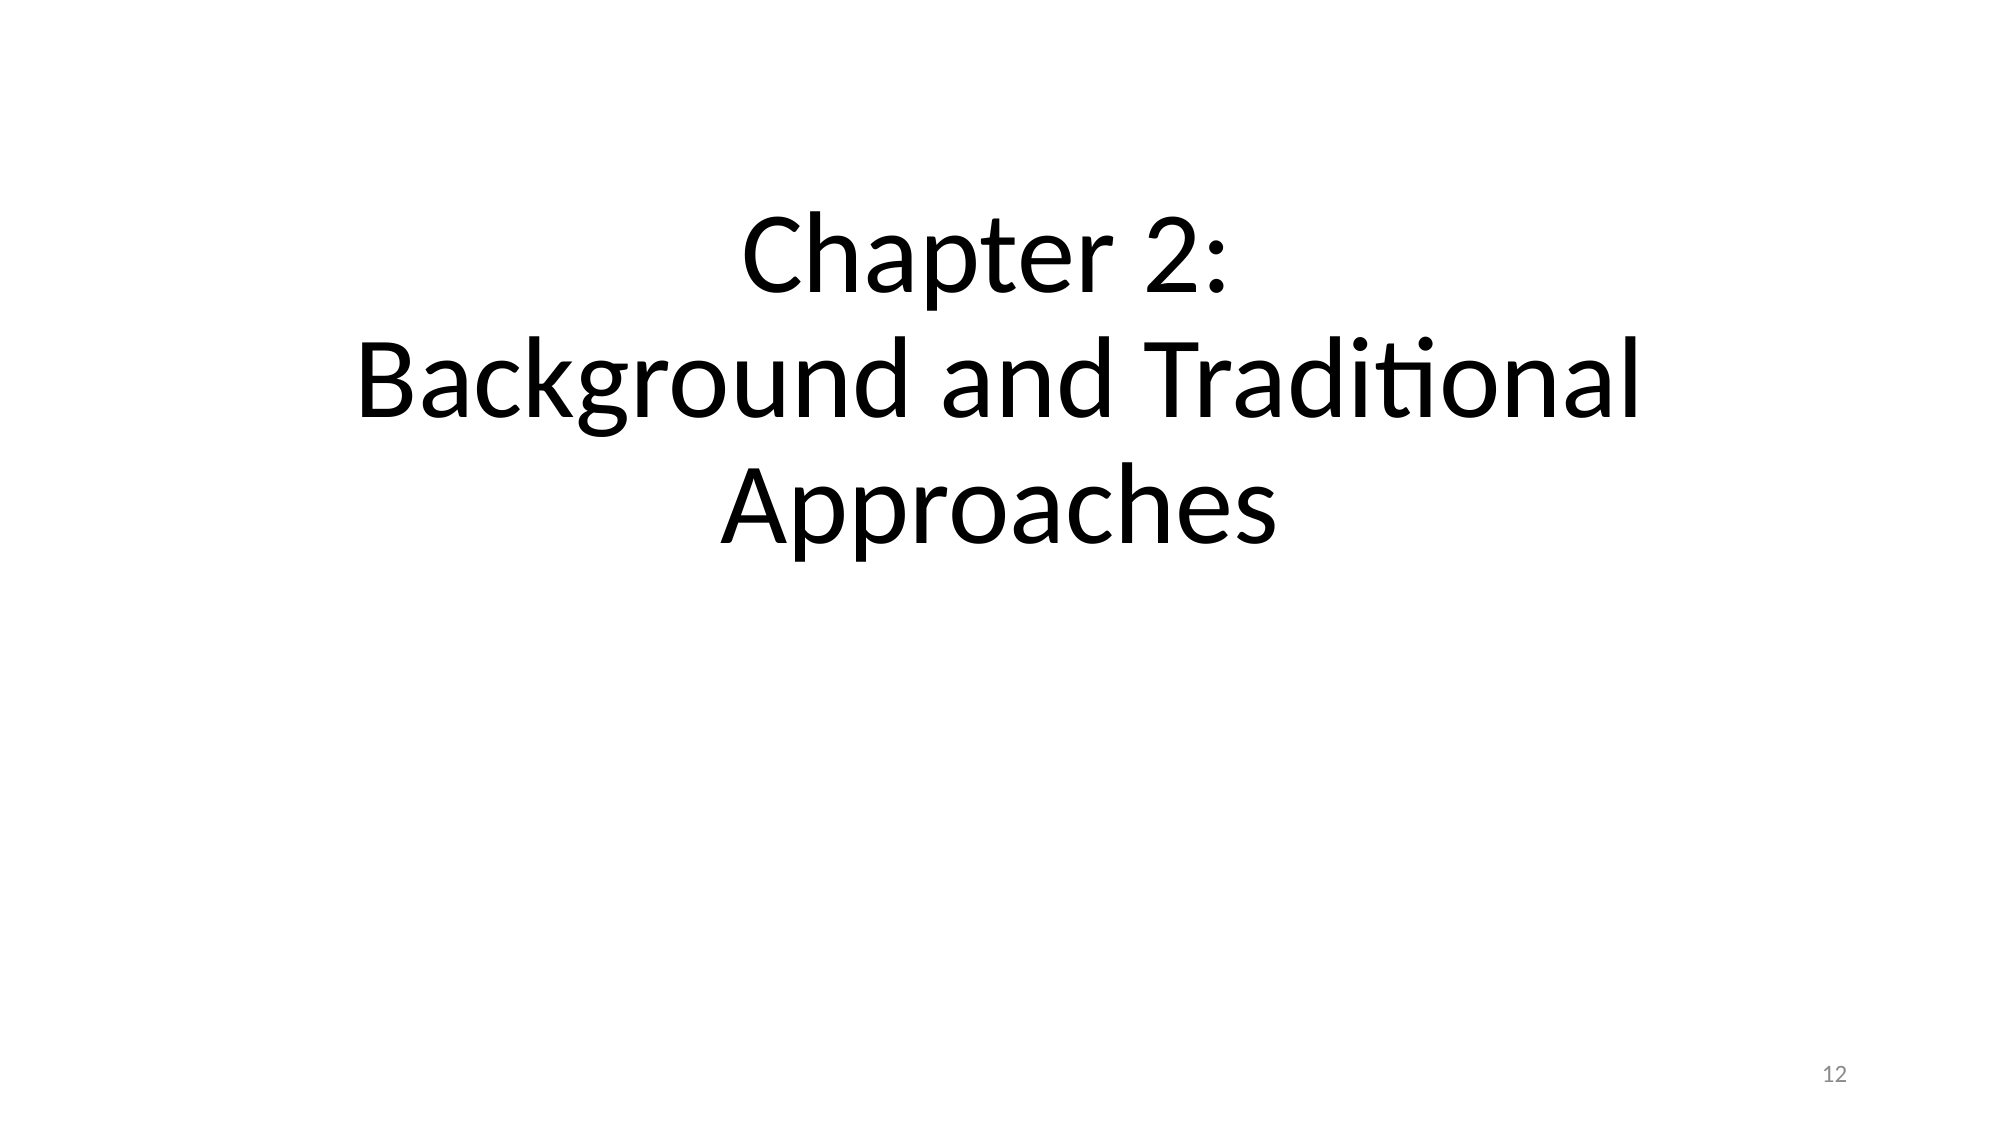

# Chapter 2: Background and Traditional Approaches

12